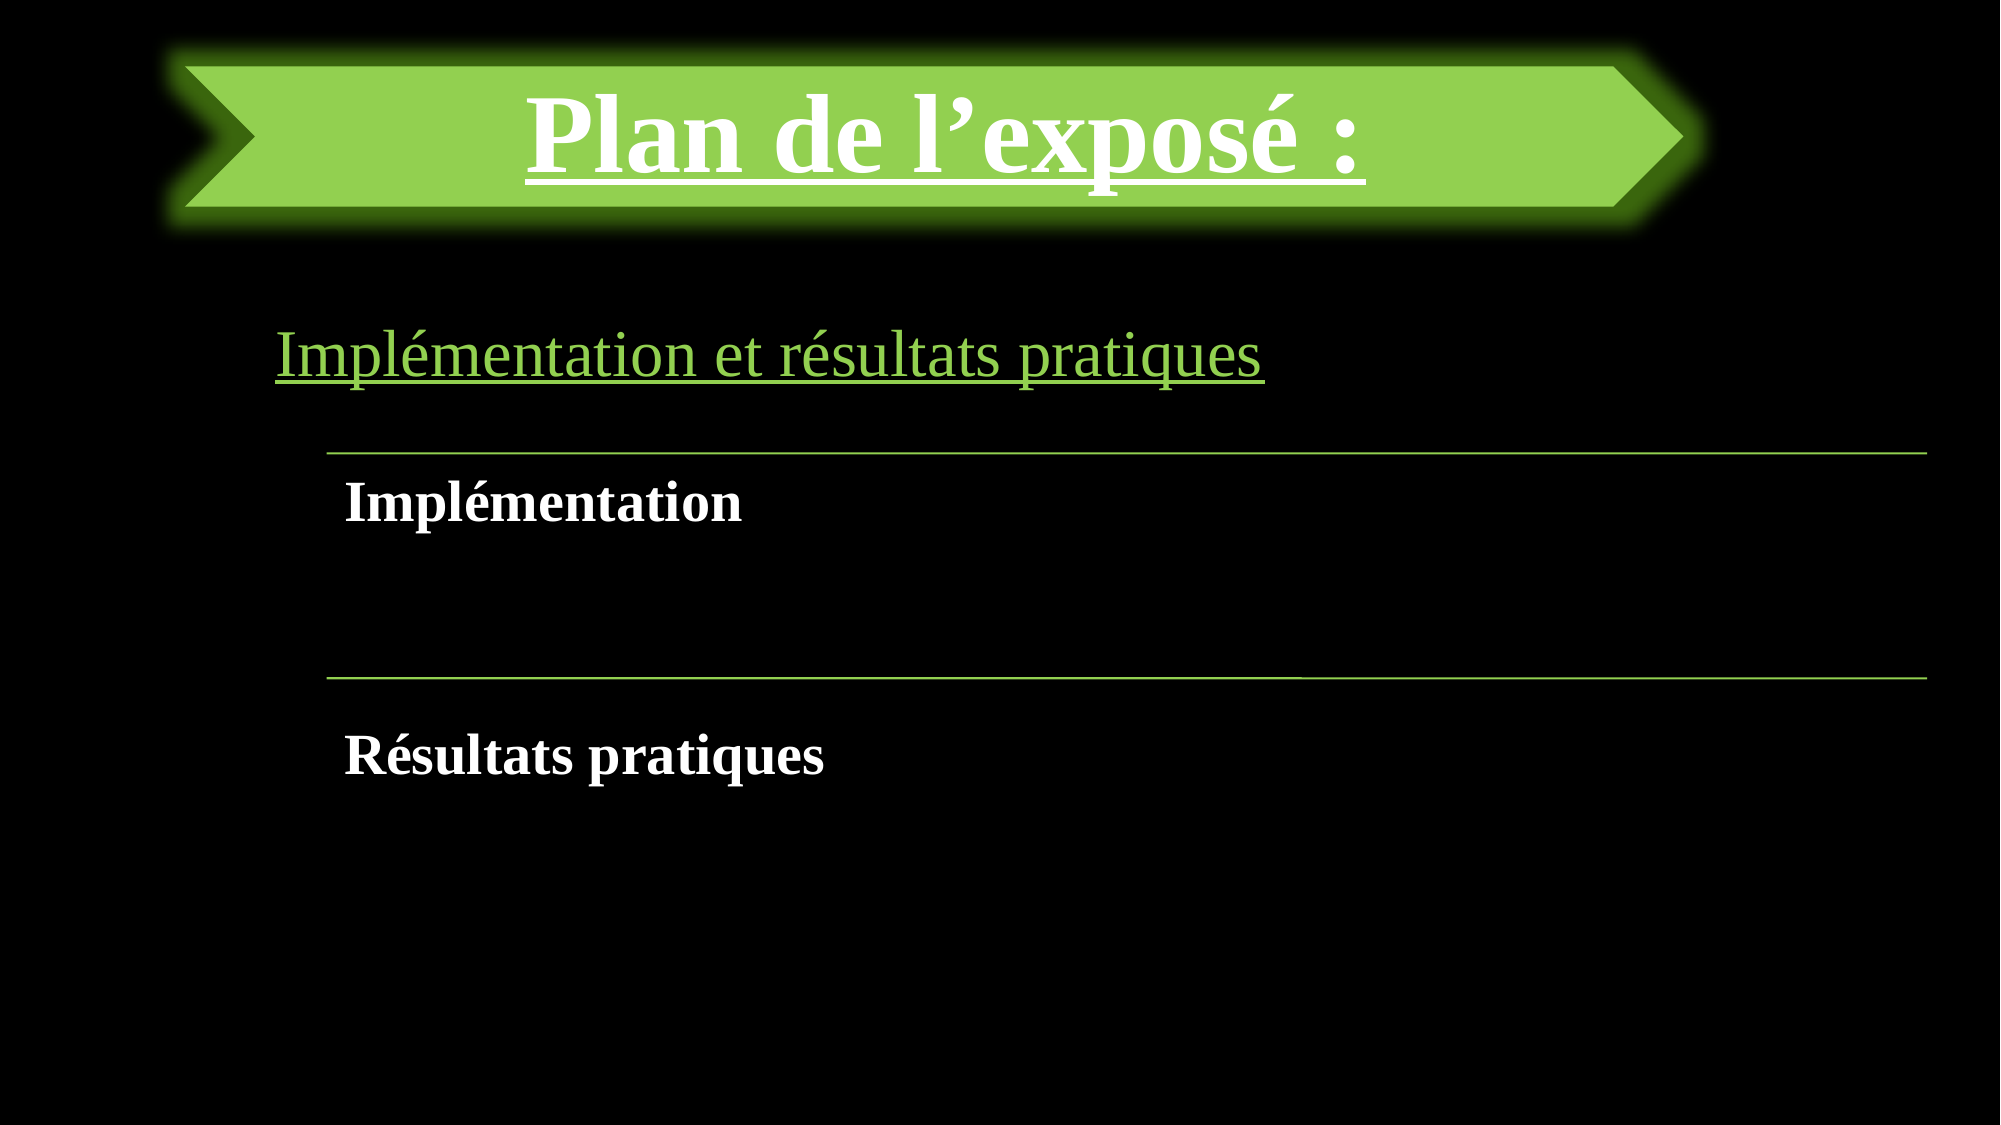

Plan de l’exposé :

        Implémentation et résultats pratiques

Implémentation
Résultats pratiques